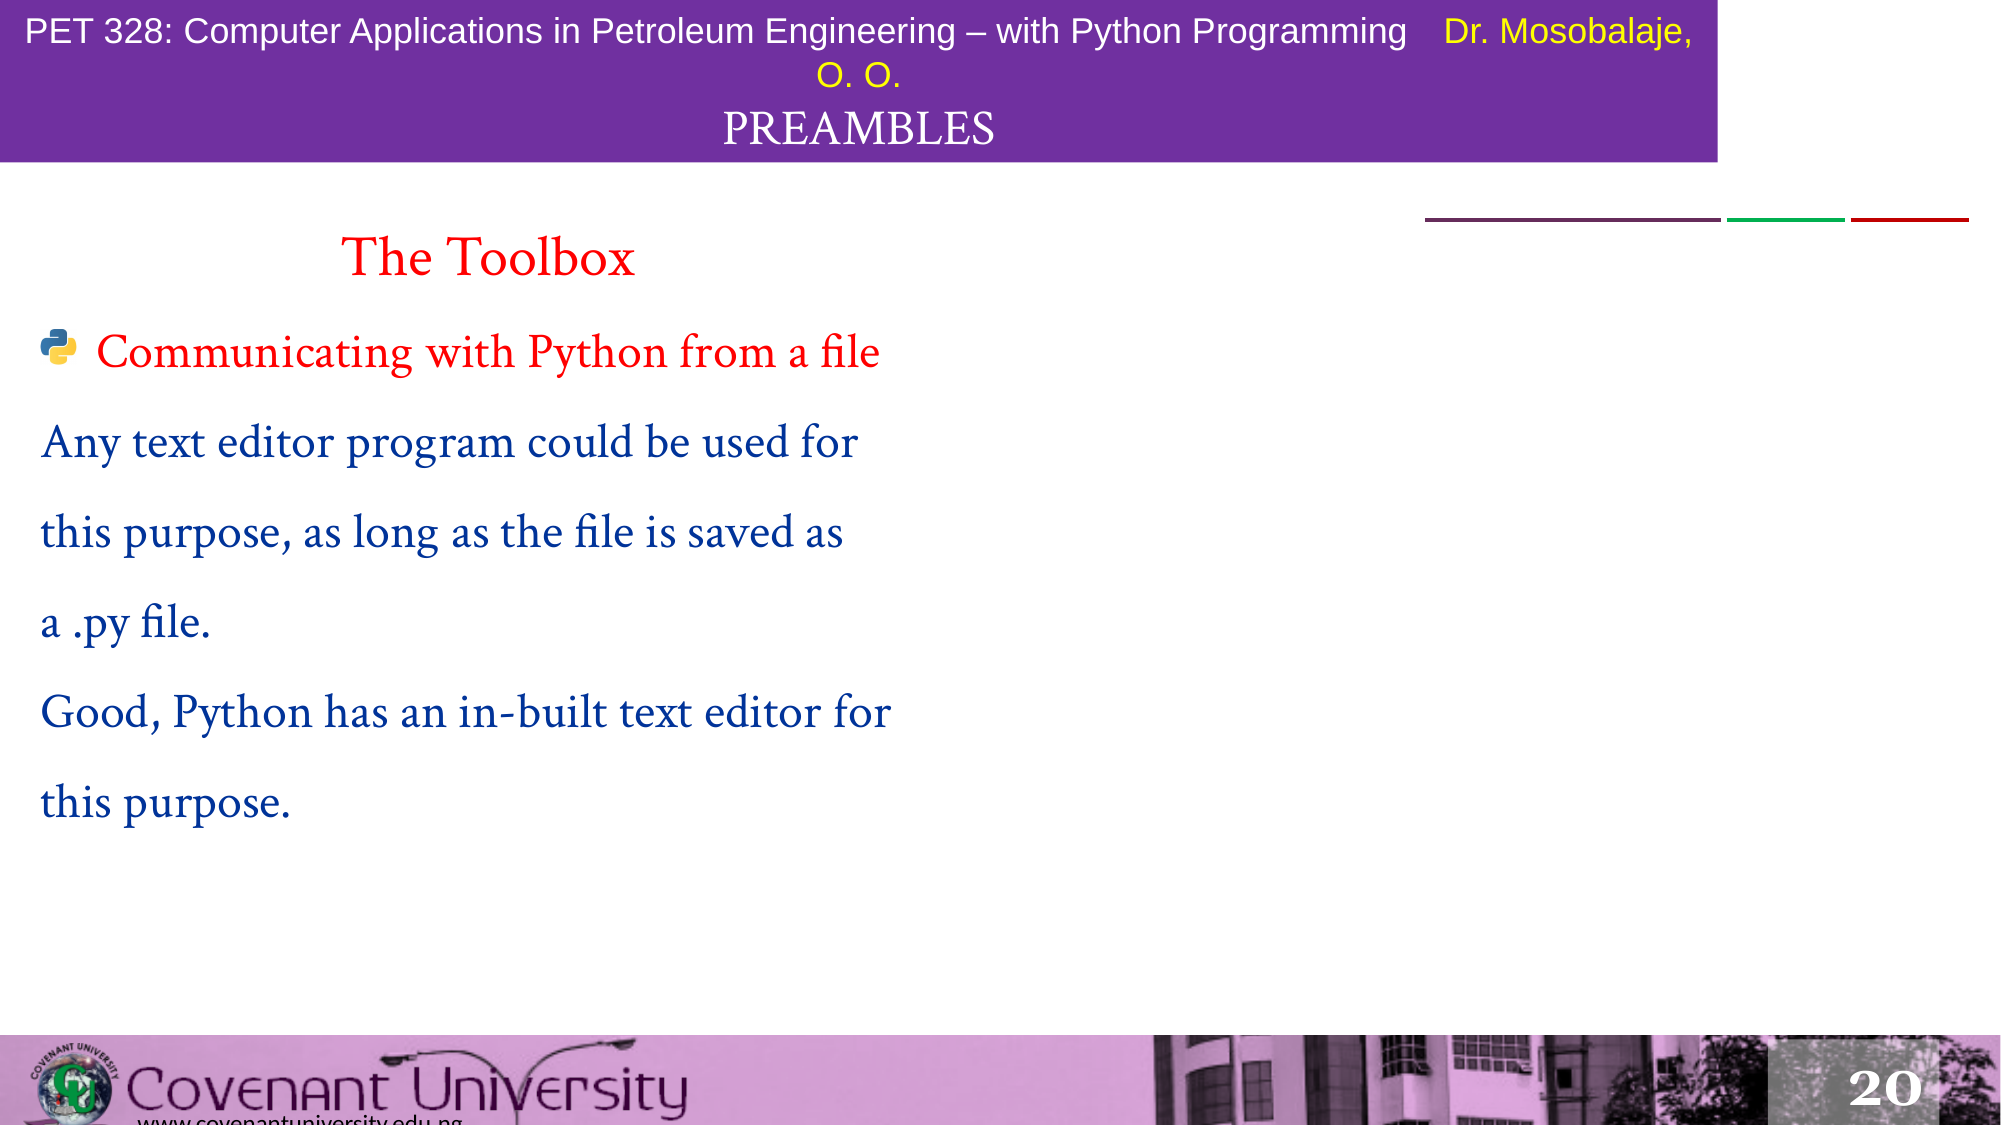

PET 328: Computer Applications in Petroleum Engineering – with Python Programming	Dr. Mosobalaje, O. O.
PREAMBLES

The Toolbox
Communicating with Python from a file
Any text editor program could be used for this purpose, as long as the file is saved as a .py file.
Good, Python has an in-built text editor for this purpose.